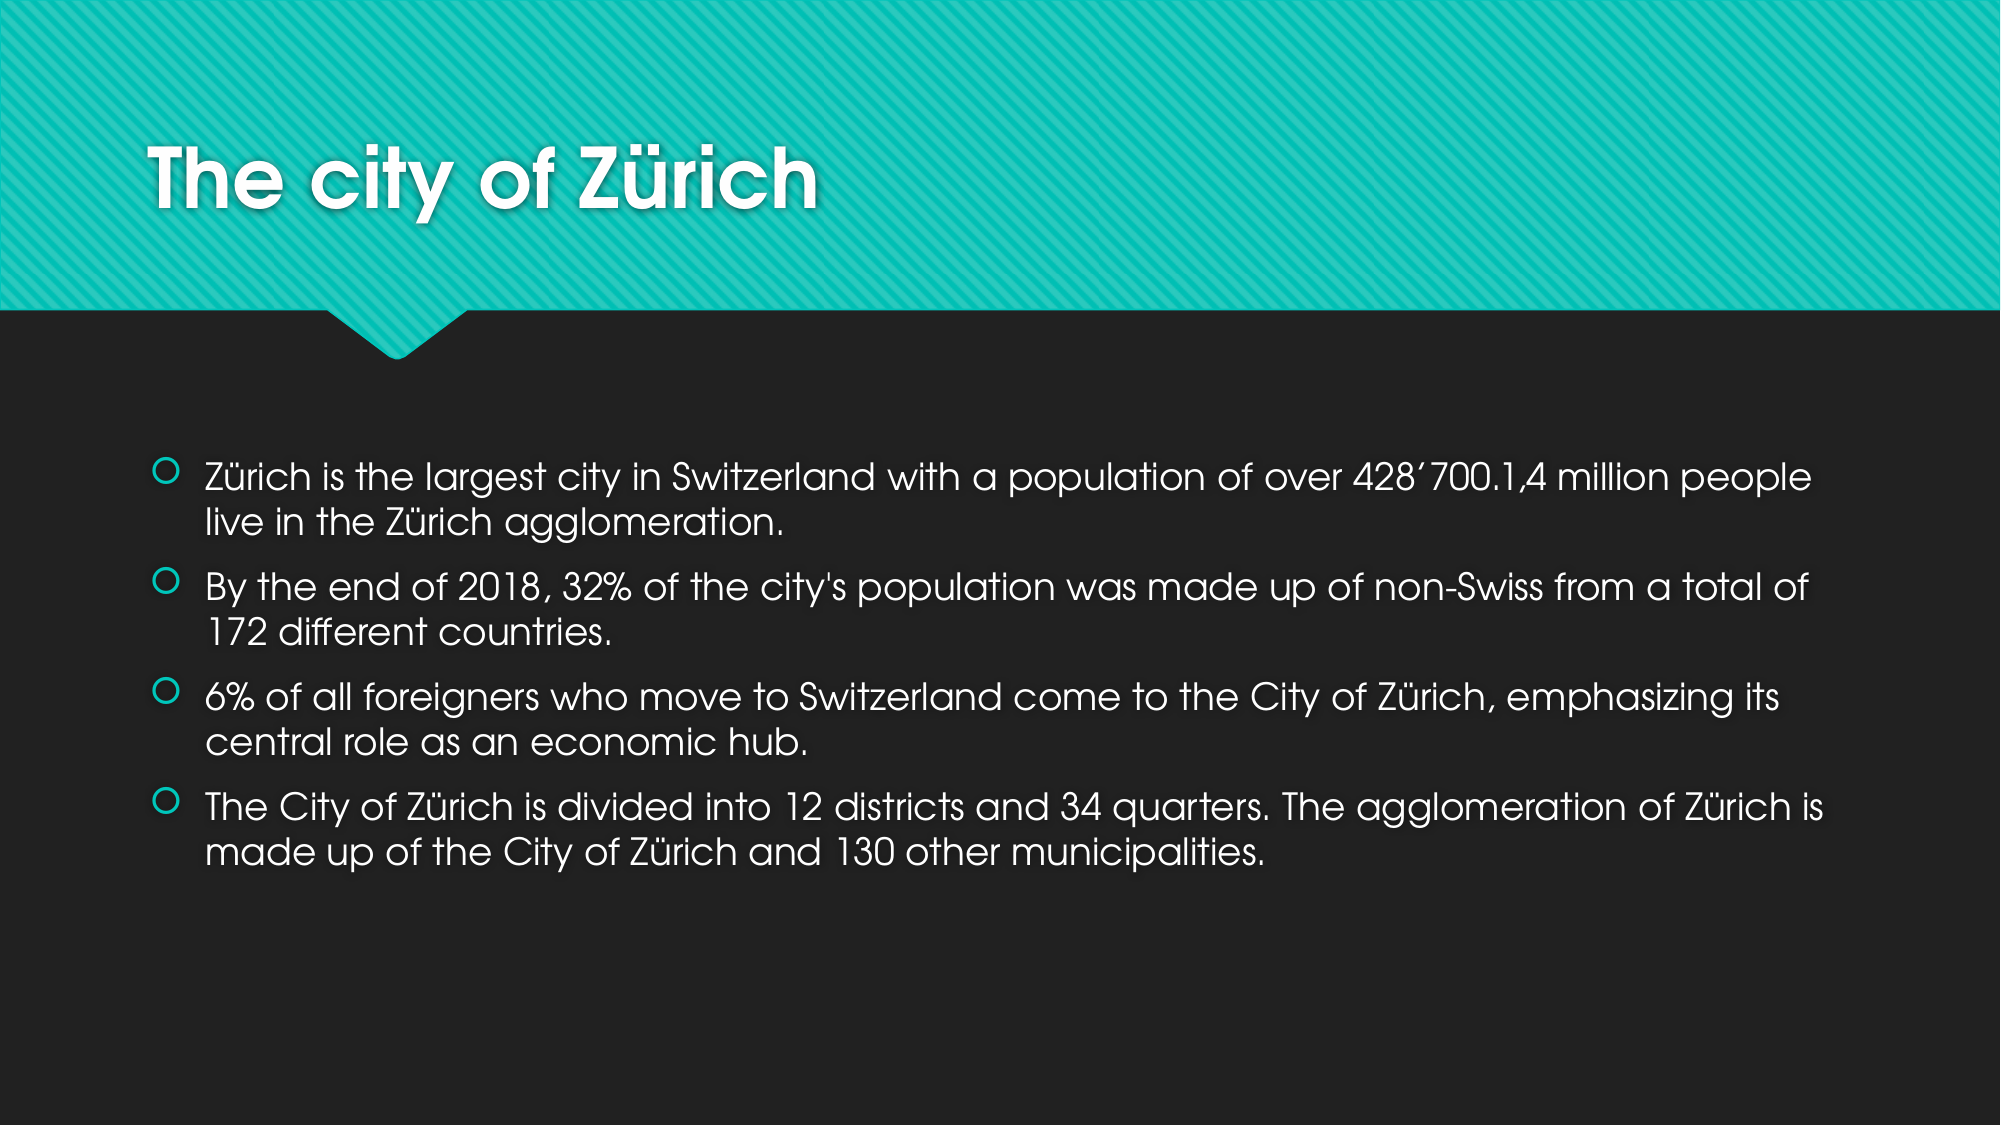

# The city of Zürich
Zürich is the largest city in Switzerland with a population of over 428’700.1,4 million people live in the Zürich agglomeration.
By the end of 2018, 32% of the city's population was made up of non-Swiss from a total of 172 different countries.
6% of all foreigners who move to Switzerland come to the City of Zürich, emphasizing its central role as an economic hub.
The City of Zürich is divided into 12 districts and 34 quarters. The agglomeration of Zürich is made up of the City of Zürich and 130 other municipalities.